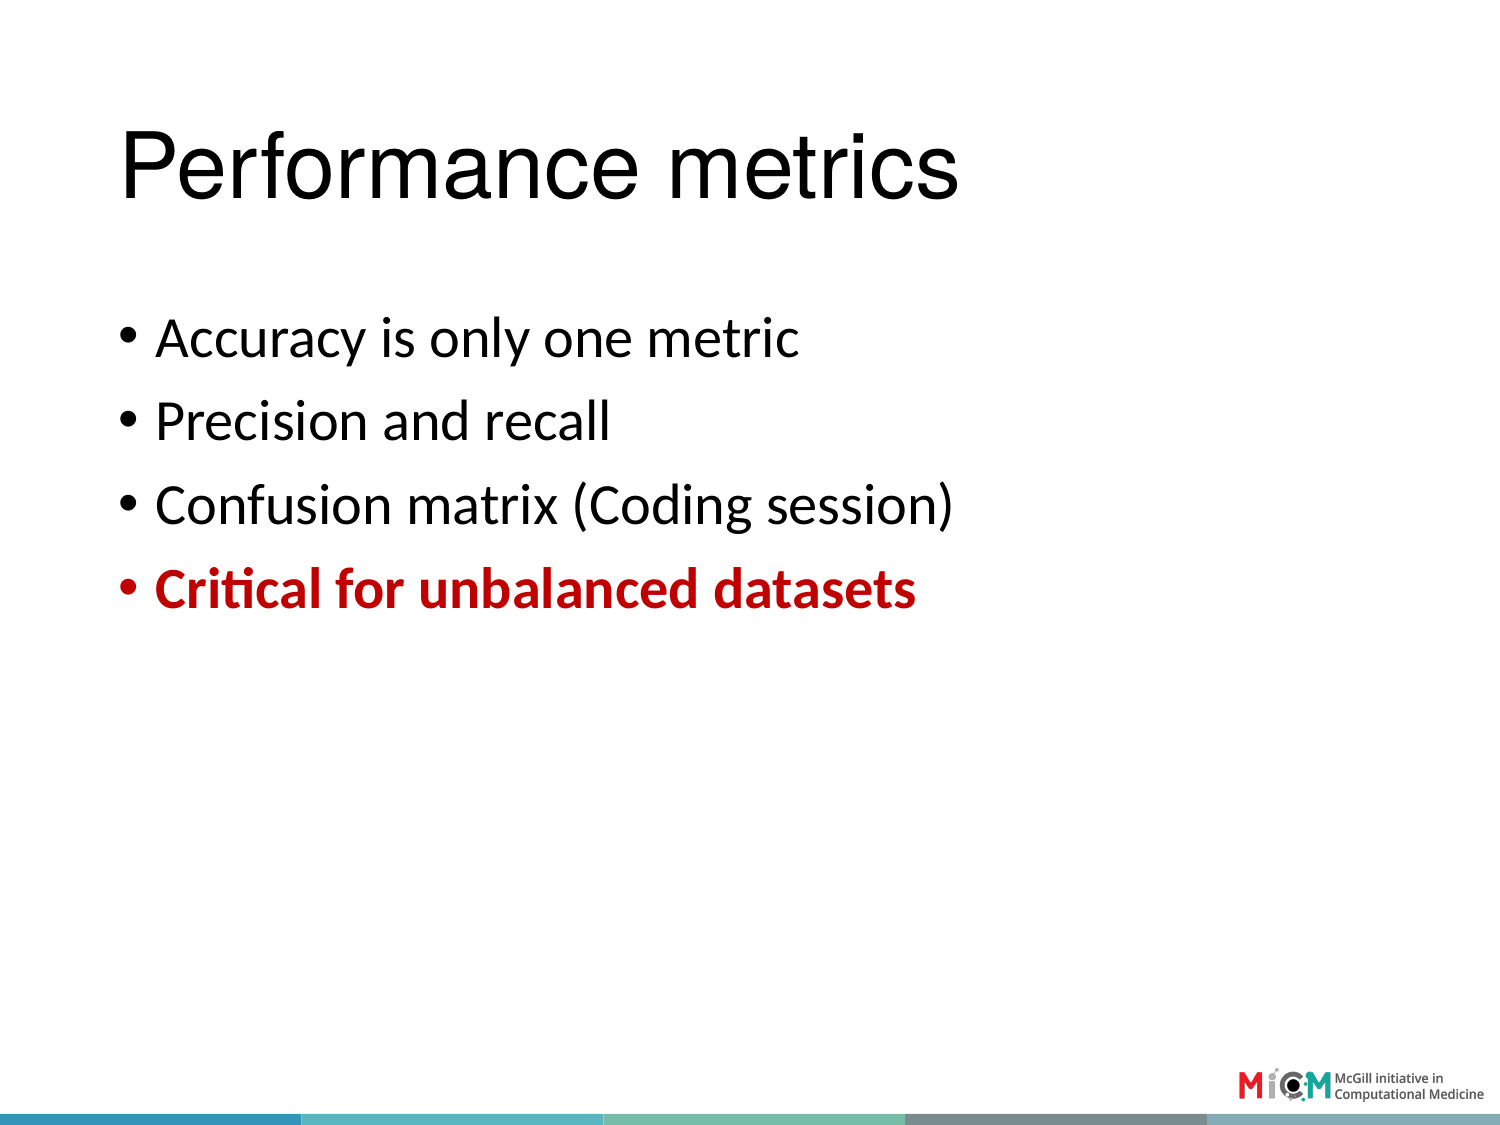

# Performance metrics
Accuracy is only one metric
Precision and recall
Confusion matrix (Coding session)
Critical for unbalanced datasets